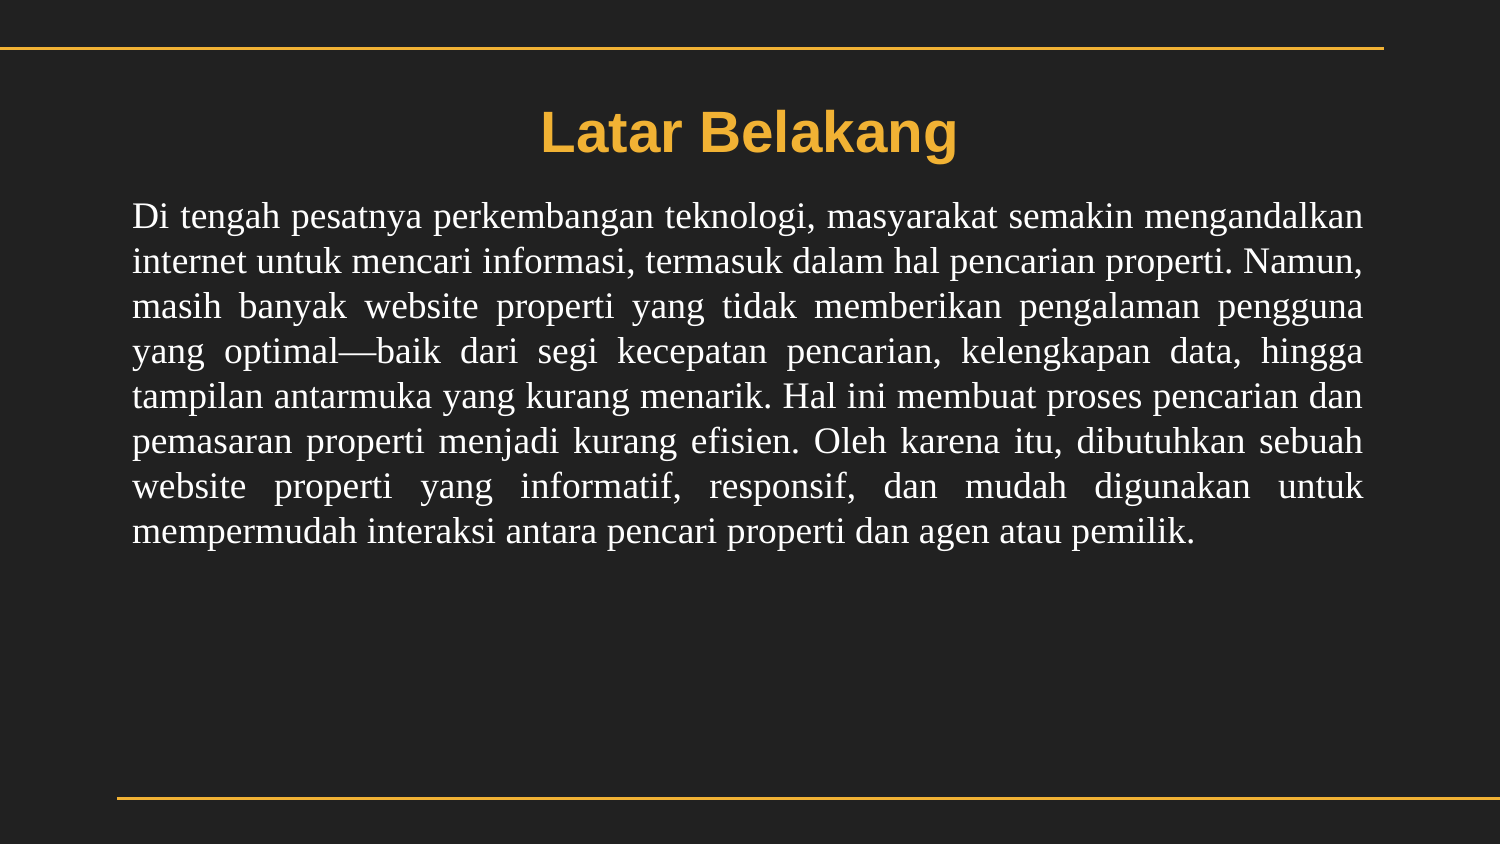

# Latar Belakang
Di tengah pesatnya perkembangan teknologi, masyarakat semakin mengandalkan internet untuk mencari informasi, termasuk dalam hal pencarian properti. Namun, masih banyak website properti yang tidak memberikan pengalaman pengguna yang optimal—baik dari segi kecepatan pencarian, kelengkapan data, hingga tampilan antarmuka yang kurang menarik. Hal ini membuat proses pencarian dan pemasaran properti menjadi kurang efisien. Oleh karena itu, dibutuhkan sebuah website properti yang informatif, responsif, dan mudah digunakan untuk mempermudah interaksi antara pencari properti dan agen atau pemilik.